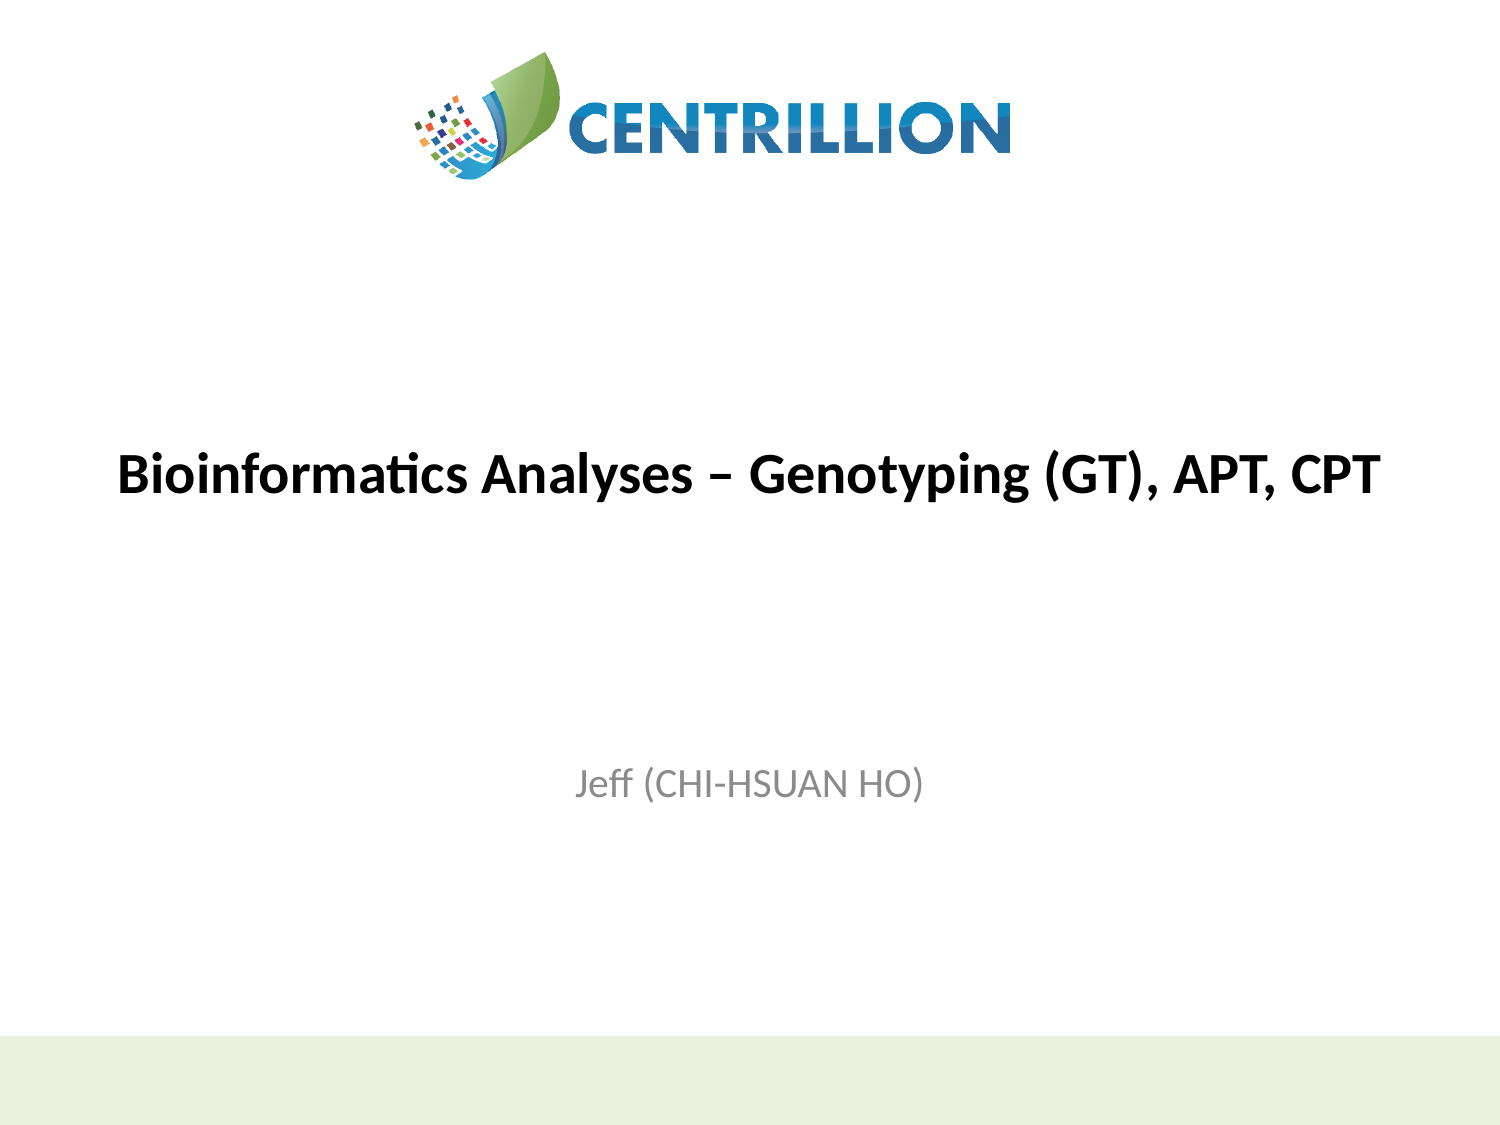

# Bioinformatics Analyses – Genotyping (GT), APT, CPT
Jeff (CHI-HSUAN HO)